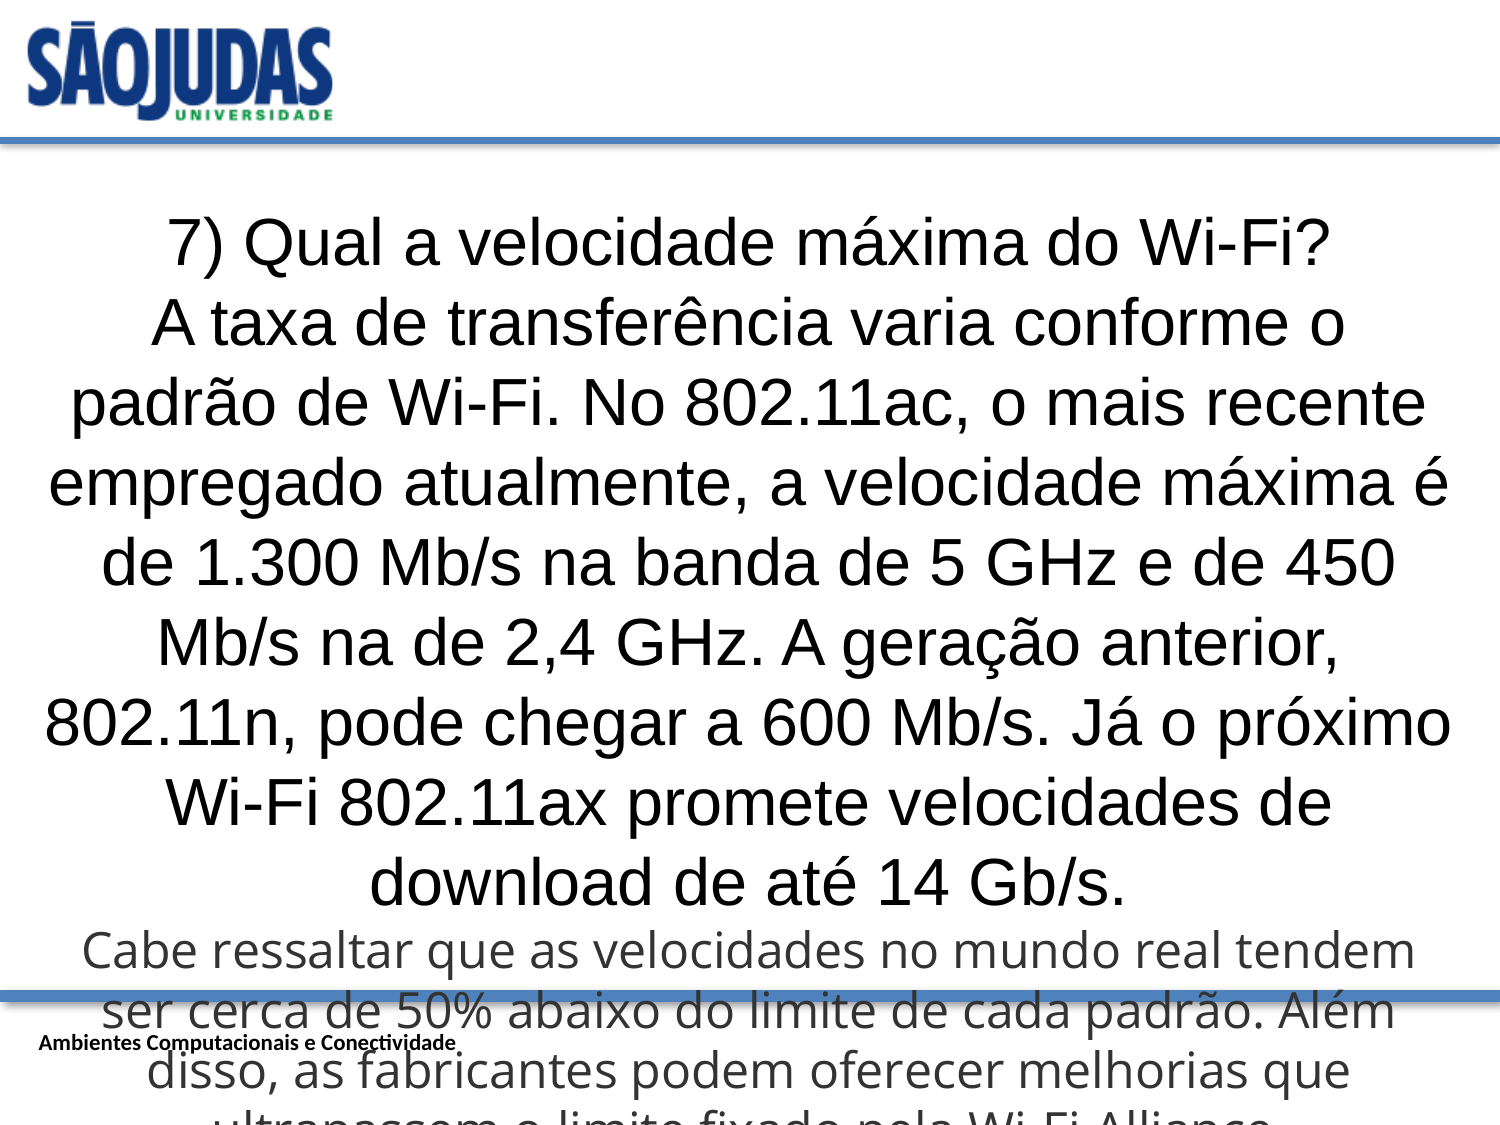

# 7) Qual a velocidade máxima do Wi-Fi? A taxa de transferência varia conforme o padrão de Wi-Fi. No 802.11ac, o mais recente empregado atualmente, a velocidade máxima é de 1.300 Mb/s na banda de 5 GHz e de 450 Mb/s na de 2,4 GHz. A geração anterior, 802.11n, pode chegar a 600 Mb/s. Já o próximo Wi-Fi 802.11ax promete velocidades de download de até 14 Gb/s. Cabe ressaltar que as velocidades no mundo real tendem ser cerca de 50% abaixo do limite de cada padrão. Além disso, as fabricantes podem oferecer melhorias que ultrapassem o limite fixado pela Wi-Fi Alliance.